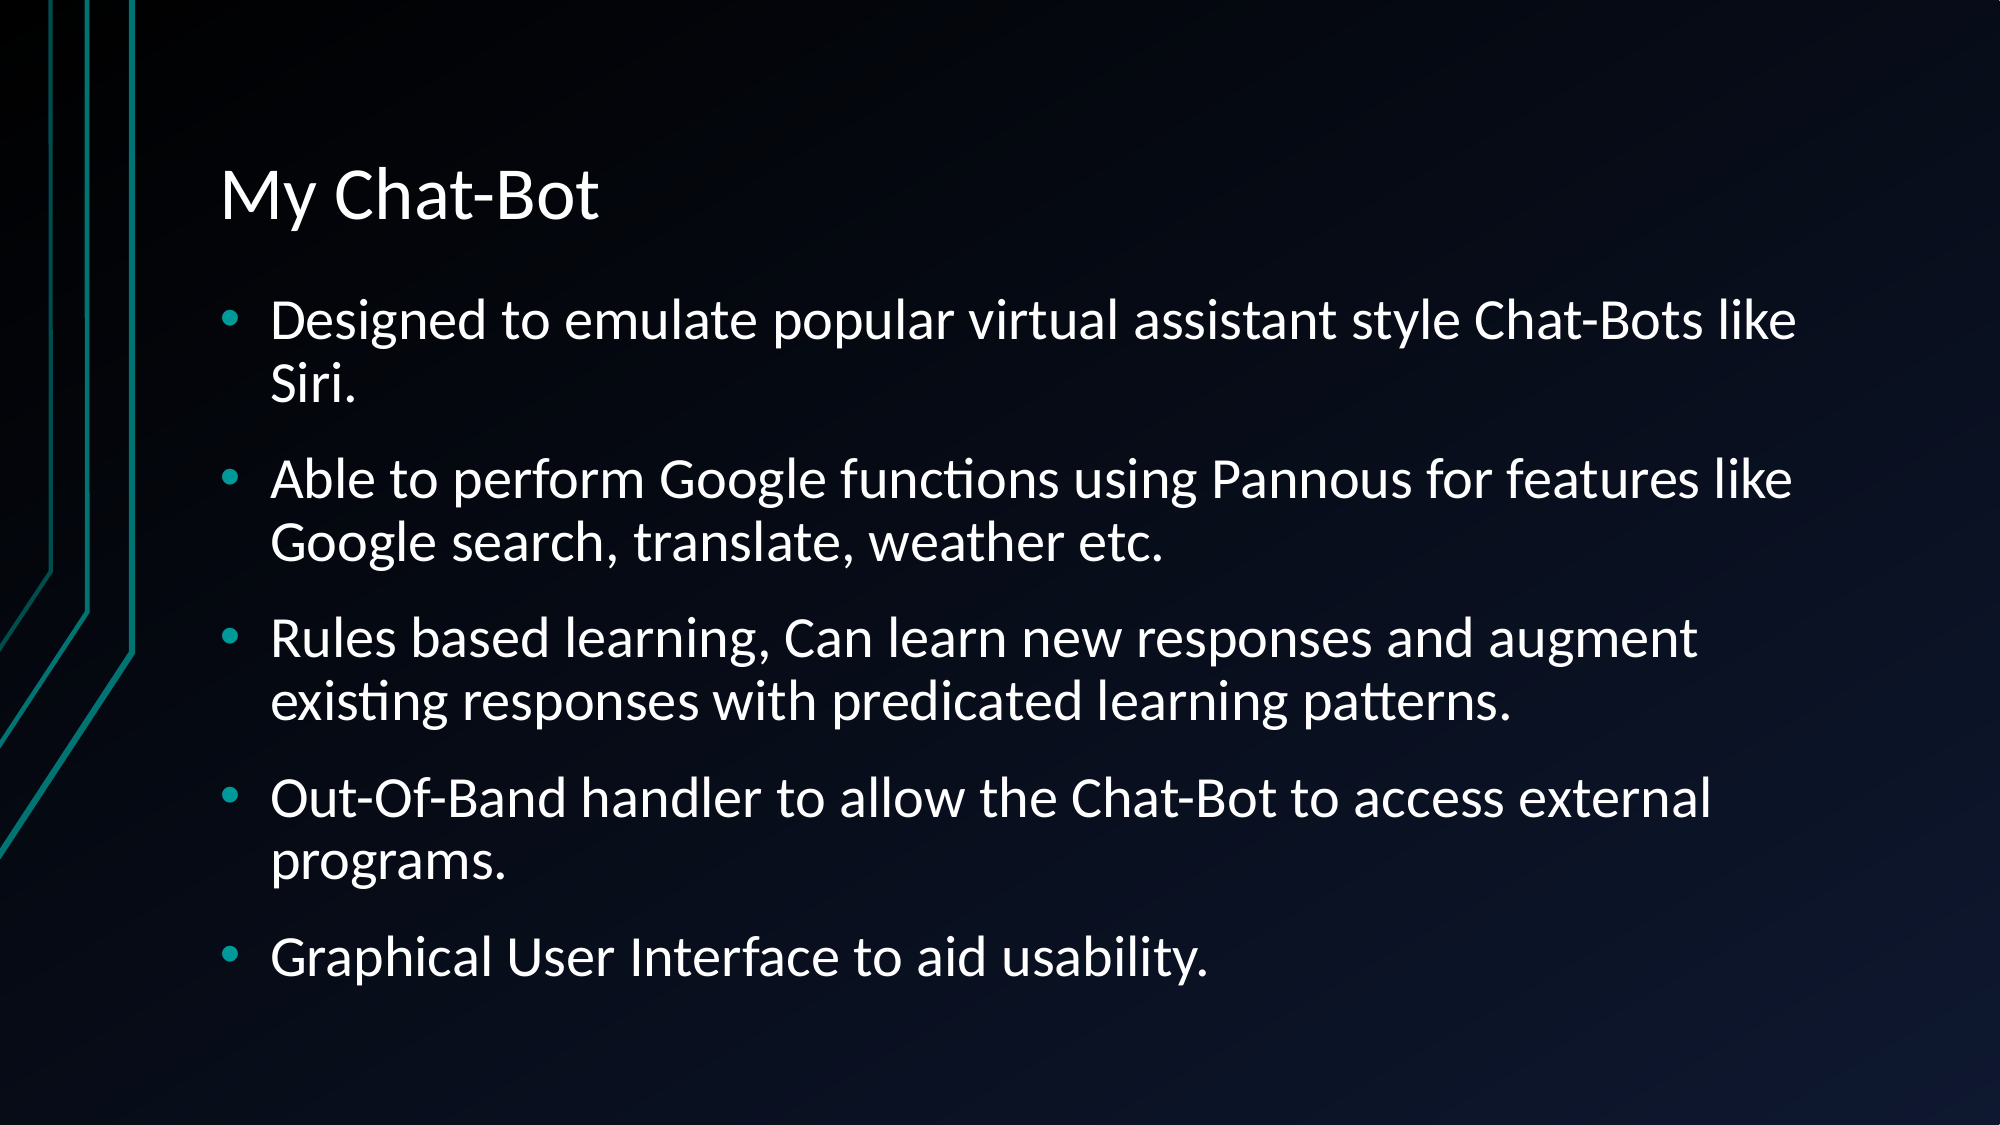

# My Chat-Bot
Designed to emulate popular virtual assistant style Chat-Bots like Siri.
Able to perform Google functions using Pannous for features like Google search, translate, weather etc.
Rules based learning, Can learn new responses and augment existing responses with predicated learning patterns.
Out-Of-Band handler to allow the Chat-Bot to access external programs.
Graphical User Interface to aid usability.